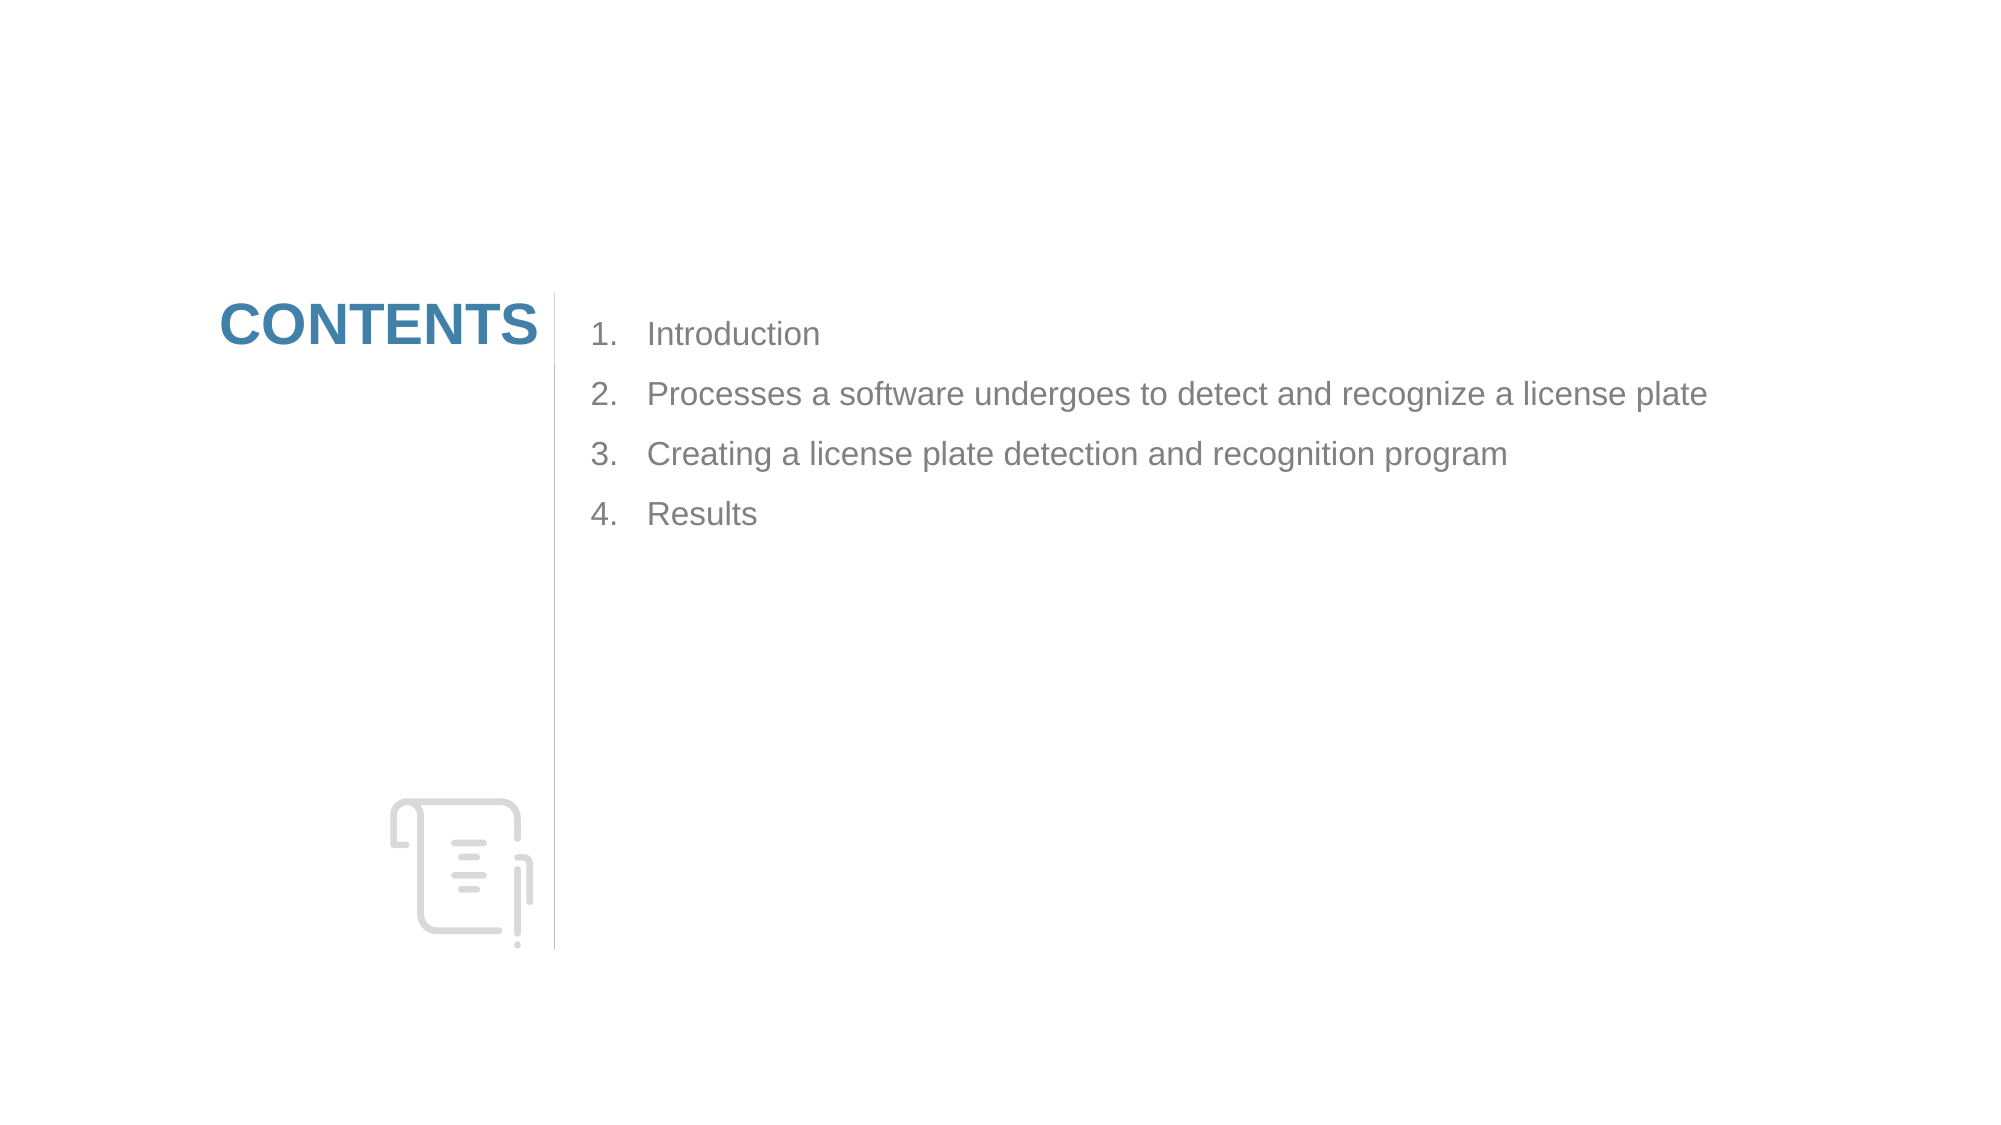

CONTENTS
Introduction
Processes a software undergoes to detect and recognize a license plate
Creating a license plate detection and recognition program
Results